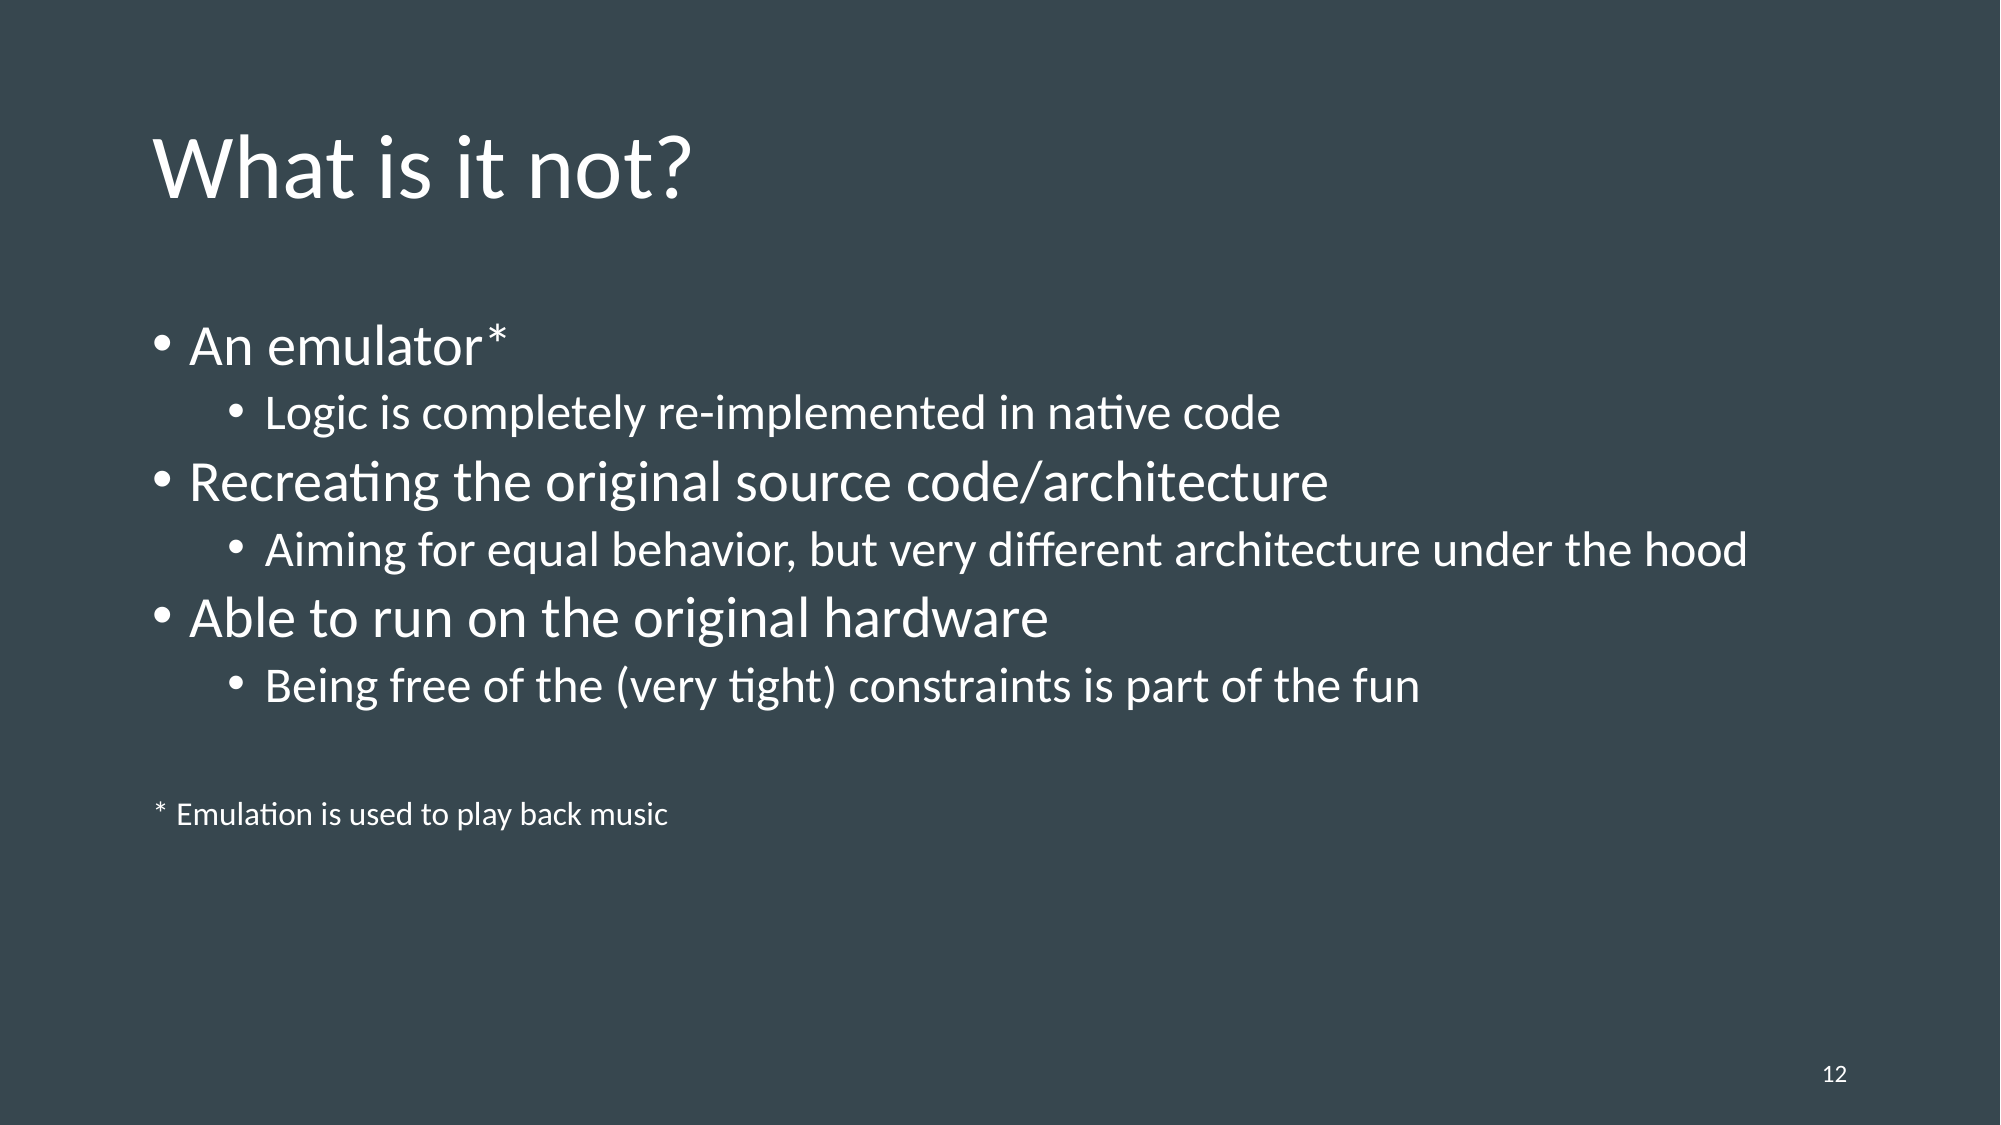

# What is it not?
An emulator*
Logic is completely re-implemented in native code
Recreating the original source code/architecture
Aiming for equal behavior, but very different architecture under the hood
Able to run on the original hardware
Being free of the (very tight) constraints is part of the fun

* Emulation is used to play back music
12